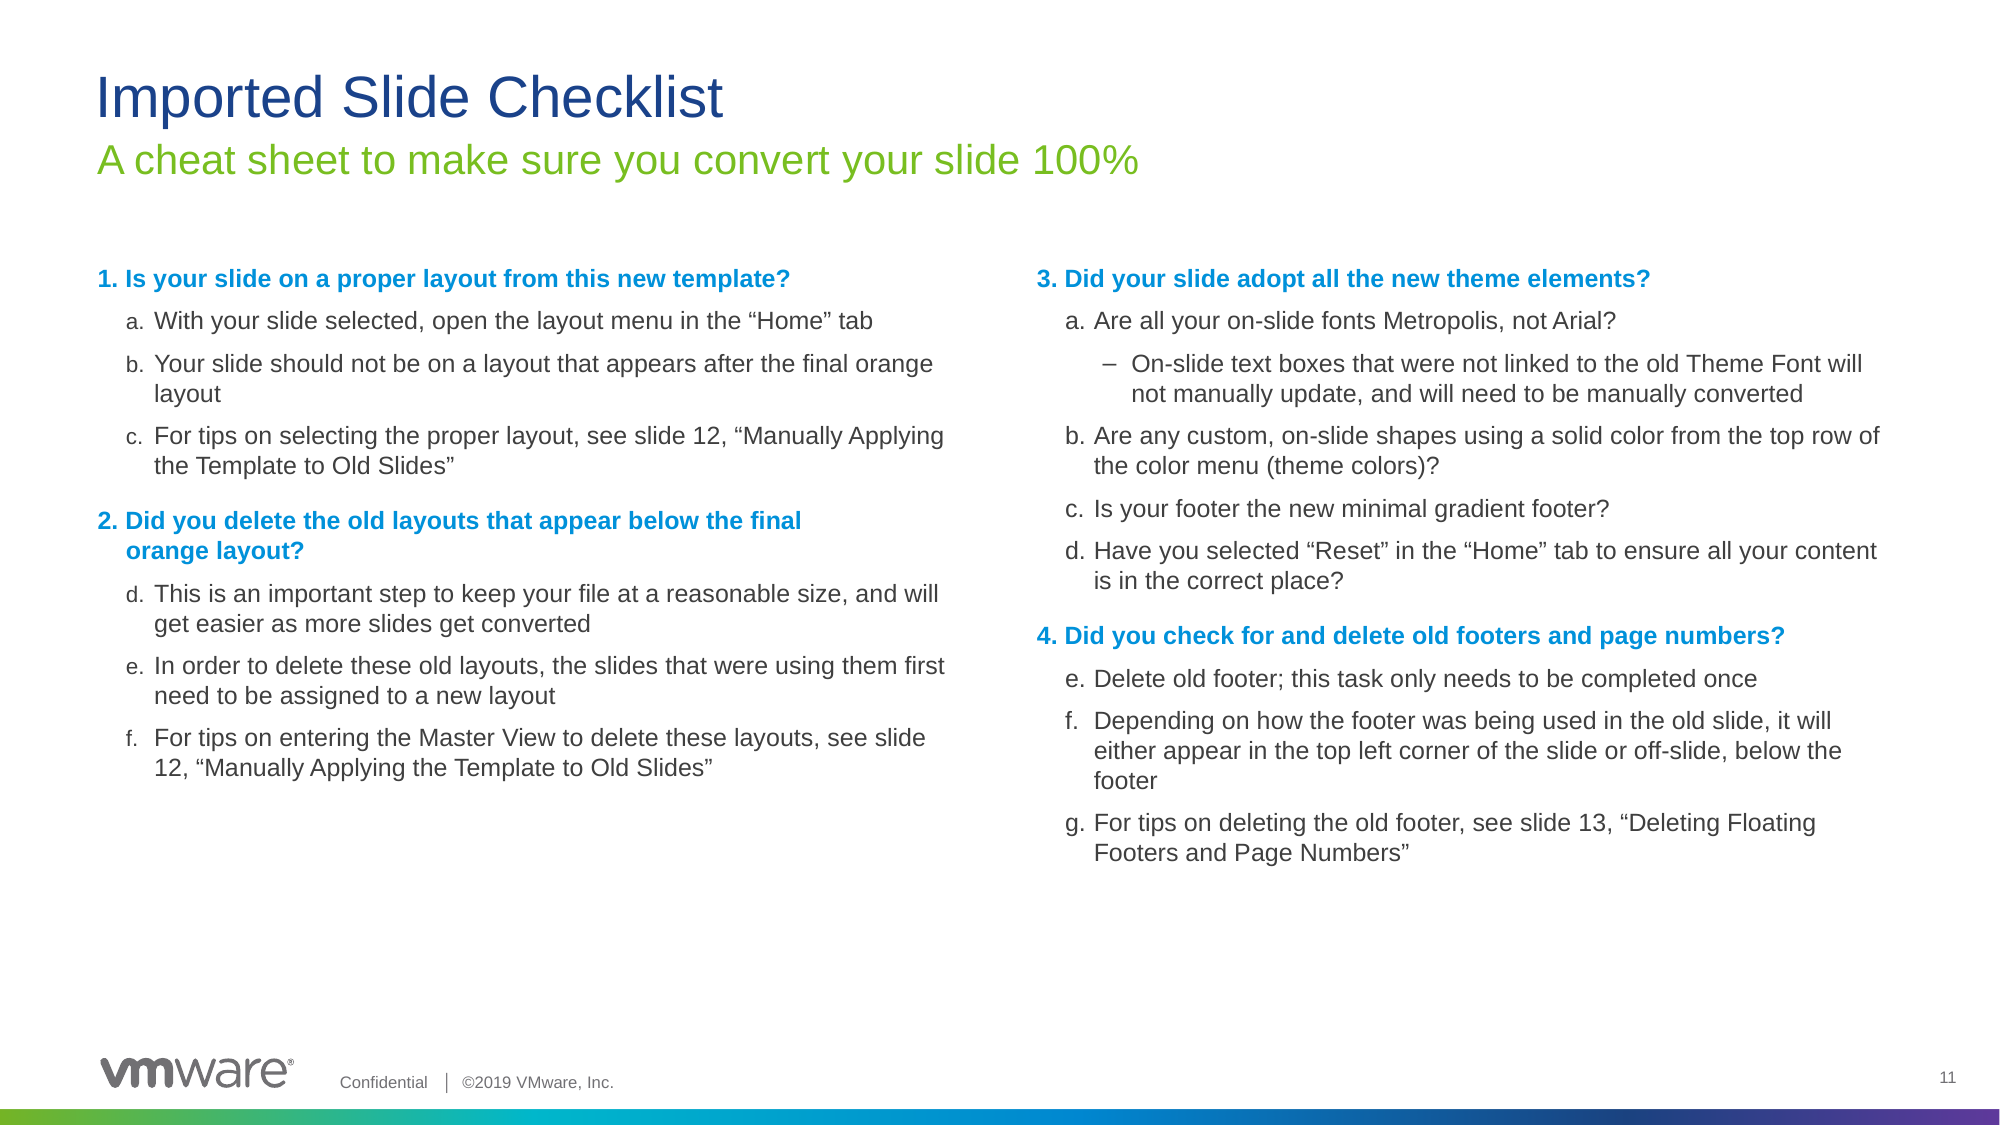

# Imported Slide Checklist
A cheat sheet to make sure you convert your slide 100%
1. Is your slide on a proper layout from this new template?
With your slide selected, open the layout menu in the “Home” tab
Your slide should not be on a layout that appears after the final orange layout
For tips on selecting the proper layout, see slide 12, “Manually Applying the Template to Old Slides”
2. Did you delete the old layouts that appear below the final
orange layout?
This is an important step to keep your file at a reasonable size, and will get easier as more slides get converted
In order to delete these old layouts, the slides that were using them first need to be assigned to a new layout
For tips on entering the Master View to delete these layouts, see slide 12, “Manually Applying the Template to Old Slides”

3. Did your slide adopt all the new theme elements?
Are all your on-slide fonts Metropolis, not Arial?
On-slide text boxes that were not linked to the old Theme Font will not manually update, and will need to be manually converted
Are any custom, on-slide shapes using a solid color from the top row of the color menu (theme colors)?
Is your footer the new minimal gradient footer?
Have you selected “Reset” in the “Home” tab to ensure all your content is in the correct place?
4. Did you check for and delete old footers and page numbers?
Delete old footer; this task only needs to be completed once
Depending on how the footer was being used in the old slide, it will either appear in the top left corner of the slide or off-slide, below the footer
For tips on deleting the old footer, see slide 13, “Deleting Floating Footers and Page Numbers”